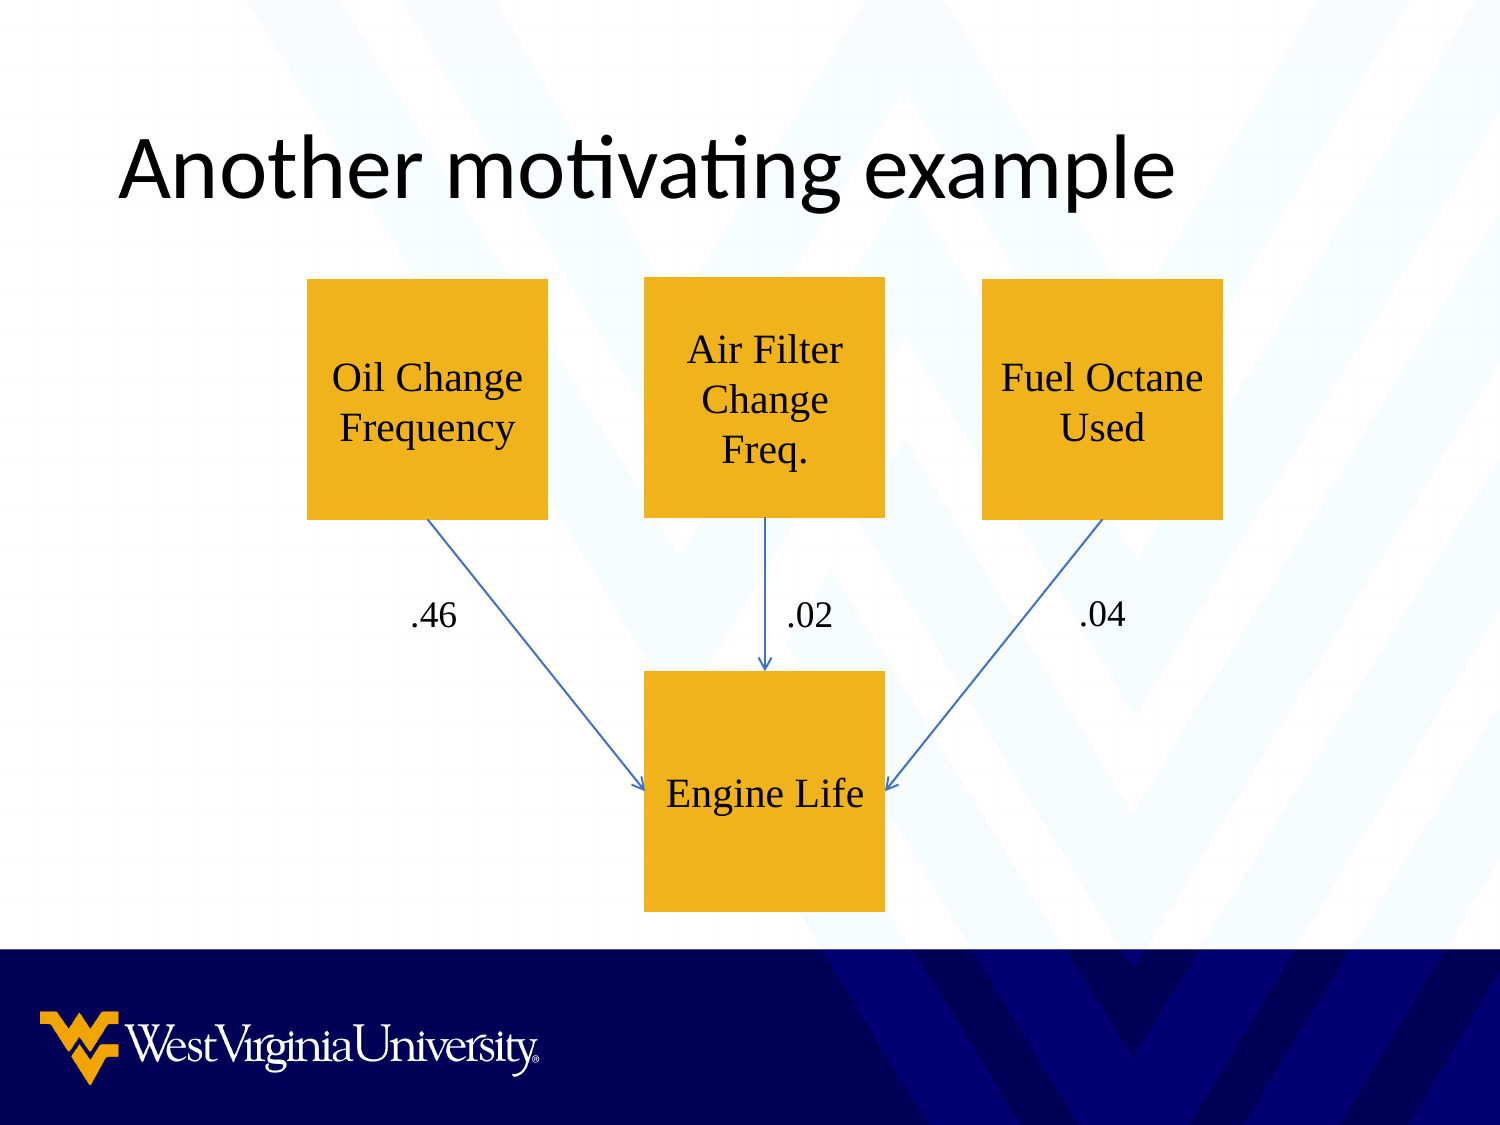

# Another motivating example
Air Filter Change Freq.
Oil Change Frequency
Fuel Octane Used
.04
.46
.02
Engine Life